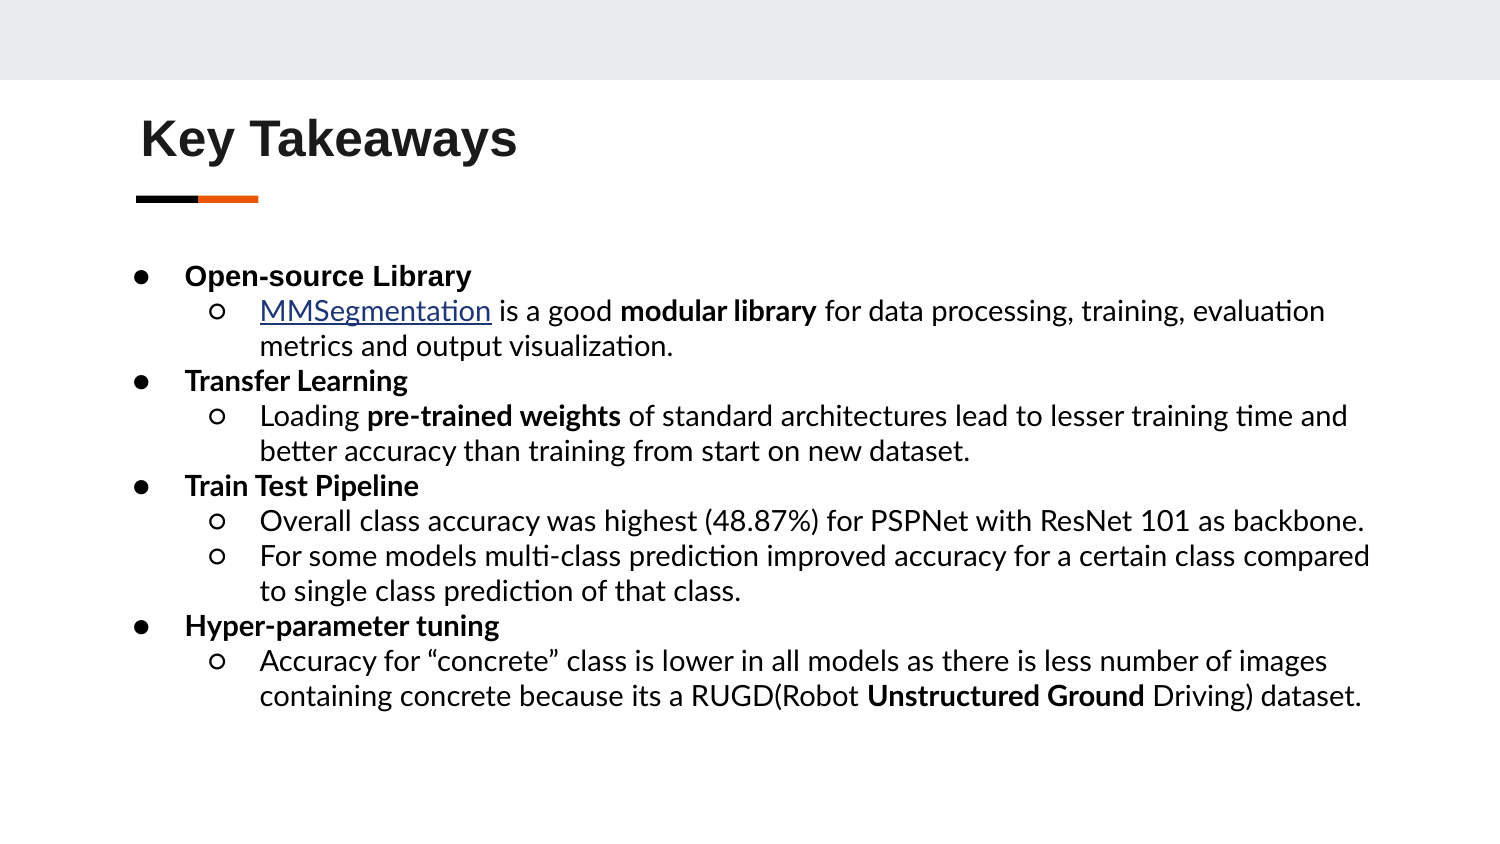

Key Takeaways
Open-source Library
MMSegmentation is a good modular library for data processing, training, evaluation metrics and output visualization.
Transfer Learning
Loading pre-trained weights of standard architectures lead to lesser training time and better accuracy than training from start on new dataset.
Train Test Pipeline
Overall class accuracy was highest (48.87%) for PSPNet with ResNet 101 as backbone.
For some models multi-class prediction improved accuracy for a certain class compared to single class prediction of that class.
Hyper-parameter tuning
Accuracy for “concrete” class is lower in all models as there is less number of images containing concrete because its a RUGD(Robot Unstructured Ground Driving) dataset.